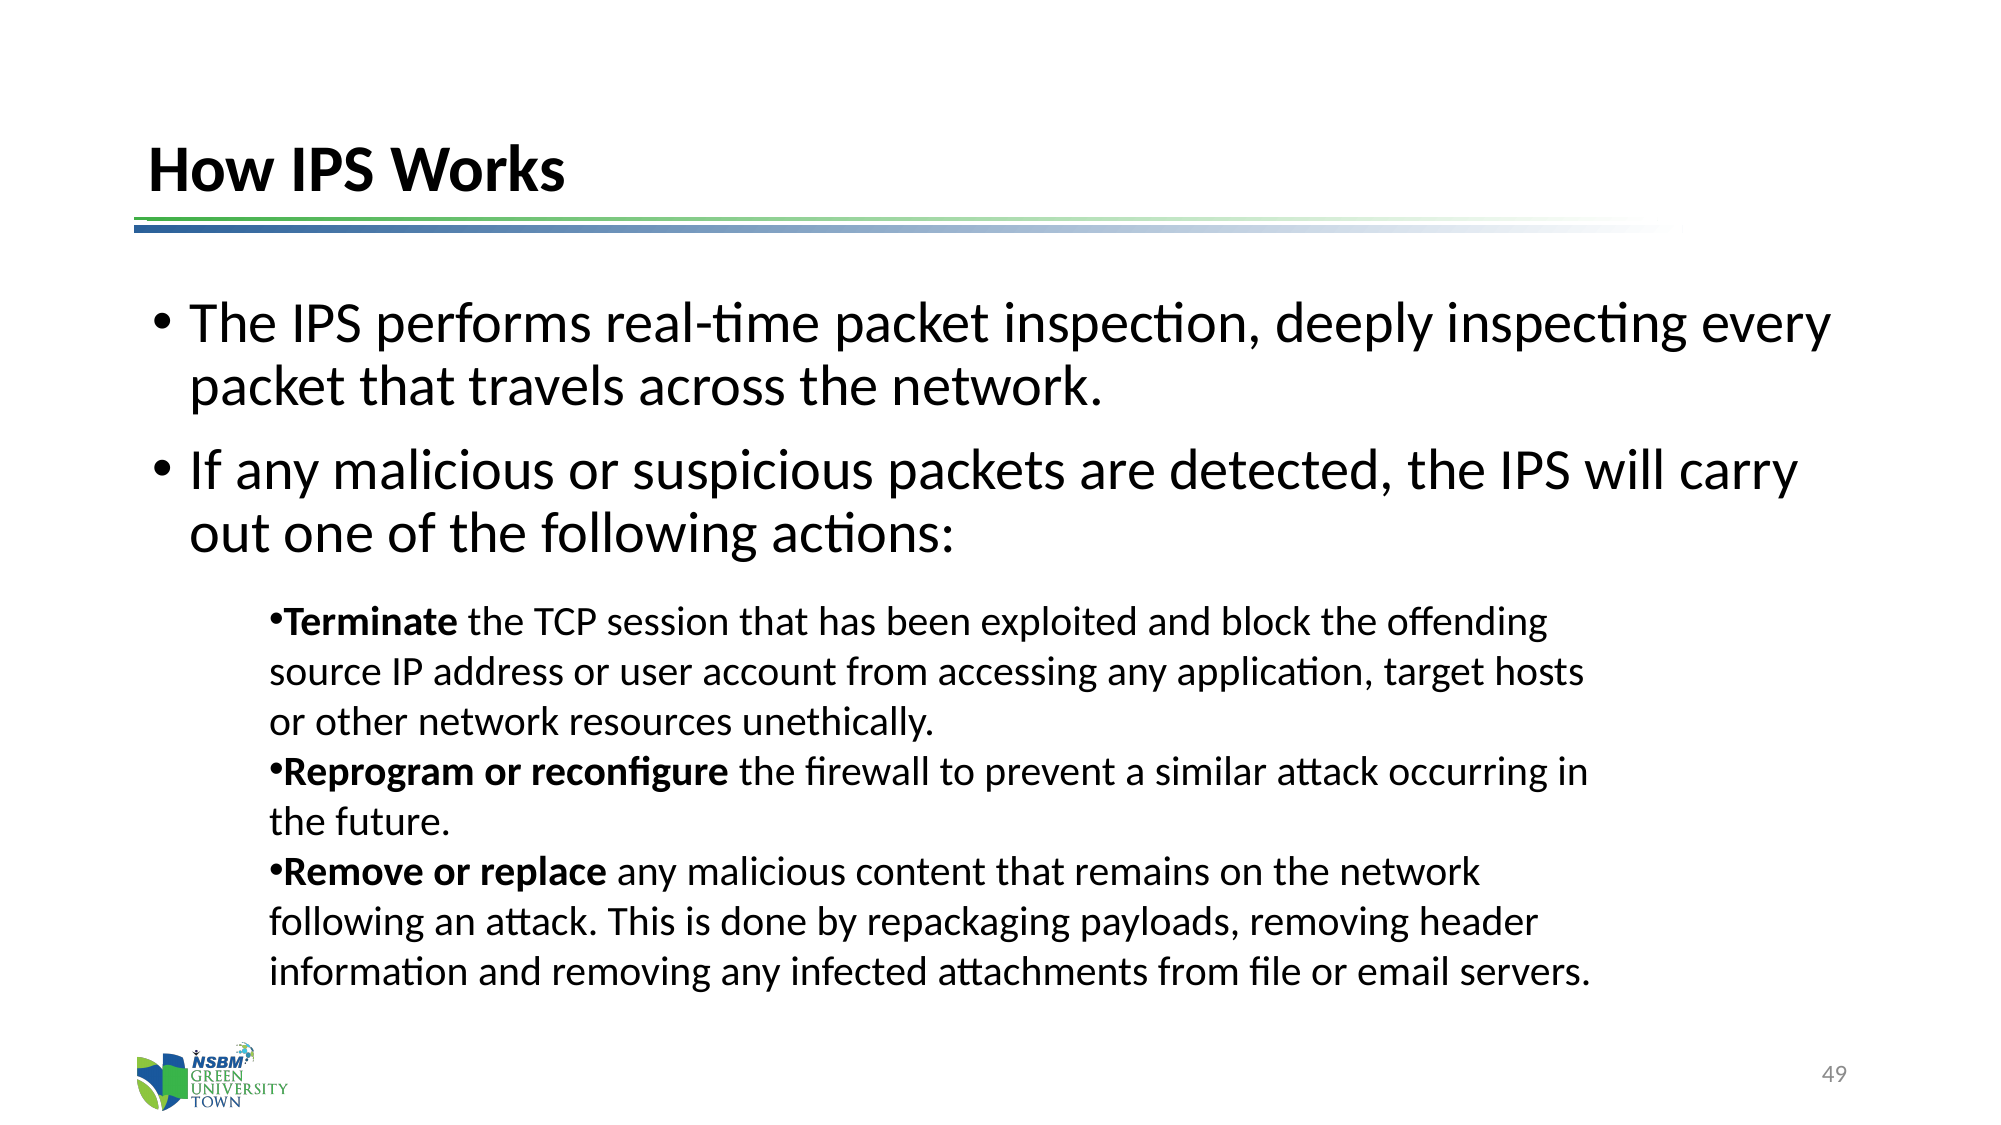

# How IPS Works
The IPS performs real-time packet inspection, deeply inspecting every packet that travels across the network.
If any malicious or suspicious packets are detected, the IPS will carry out one of the following actions:
Terminate the TCP session that has been exploited and block the offending source IP address or user account from accessing any application, target hosts or other network resources unethically.
Reprogram or reconfigure the firewall to prevent a similar attack occurring in the future.
Remove or replace any malicious content that remains on the network following an attack. This is done by repackaging payloads, removing header information and removing any infected attachments from file or email servers.
49